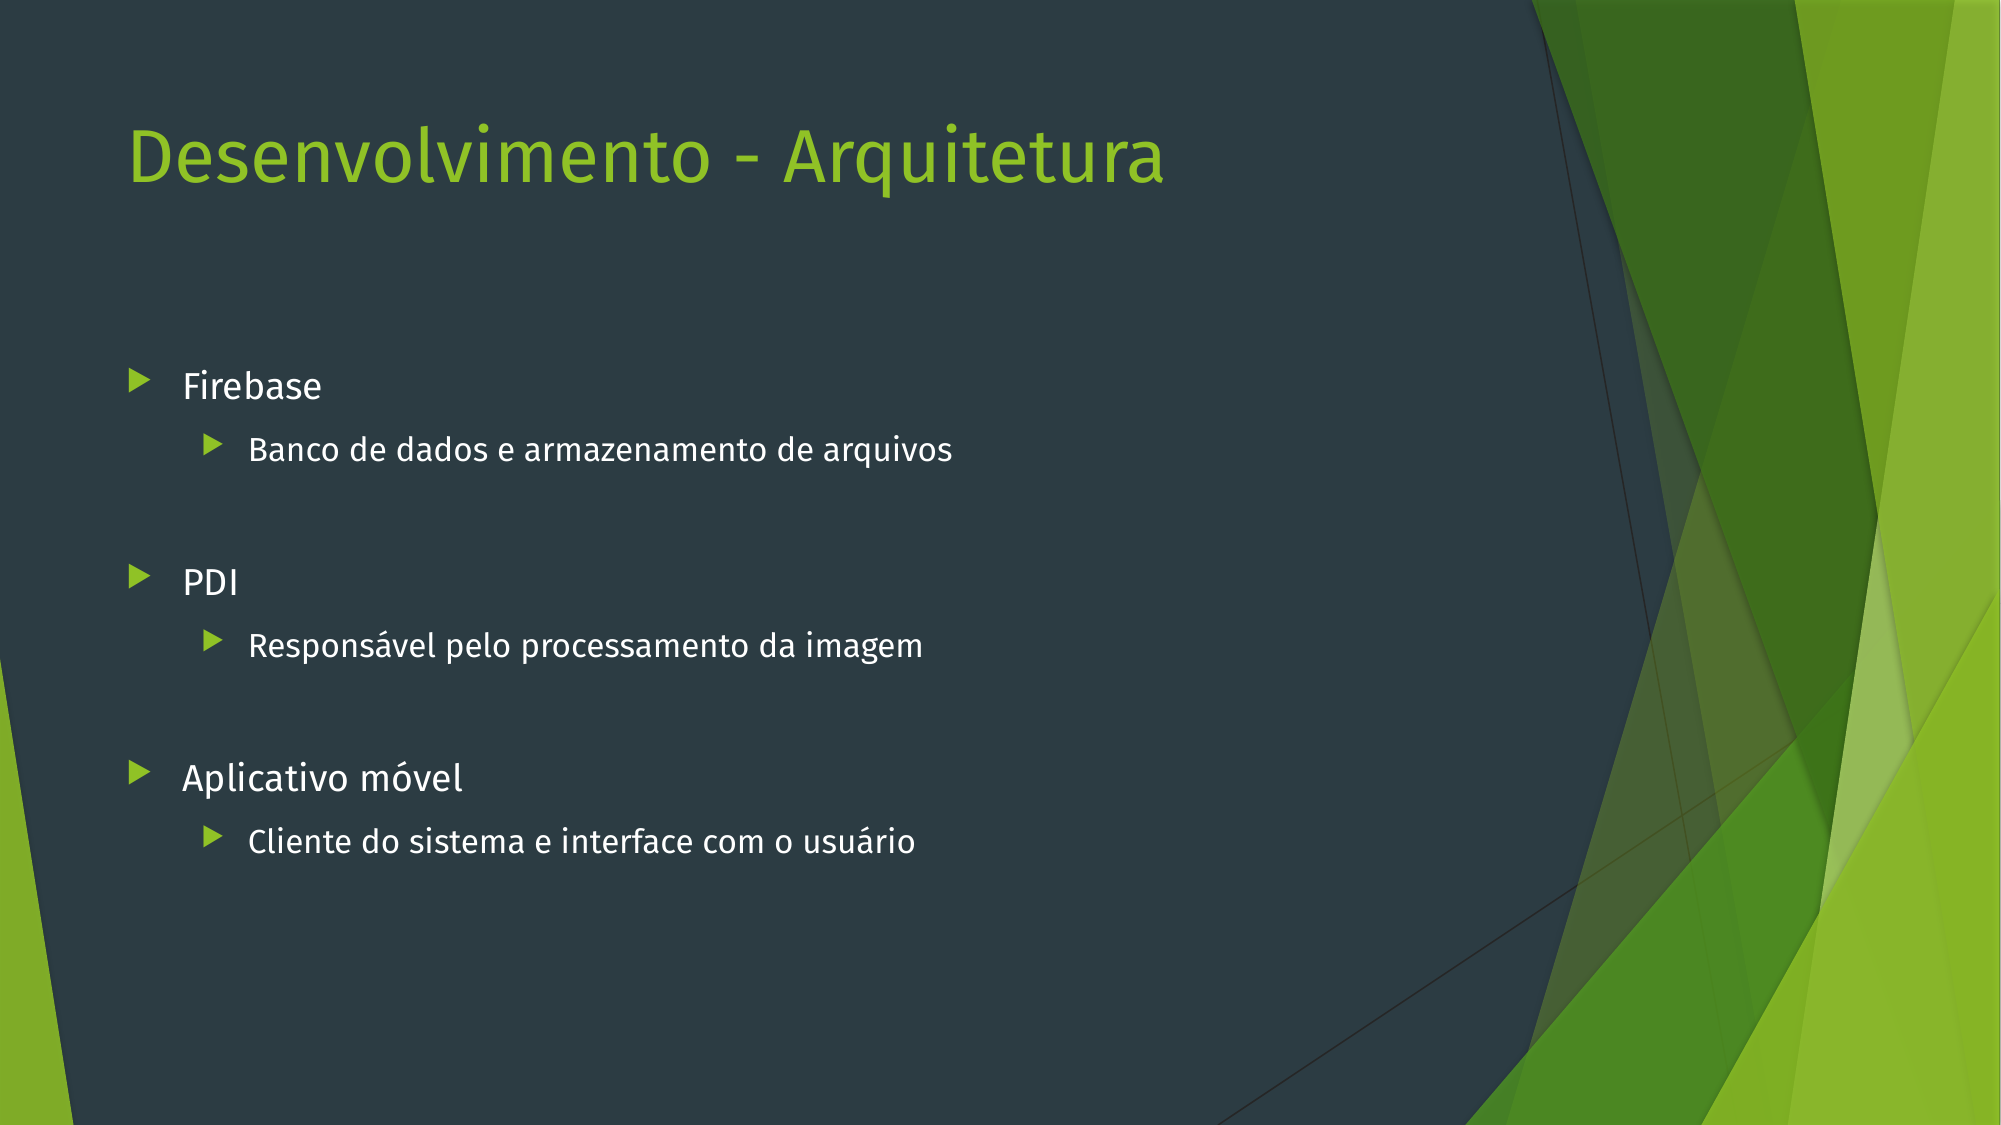

# Desenvolvimento - Arquitetura
Firebase
Banco de dados e armazenamento de arquivos

PDI
Responsável pelo processamento da imagem

Aplicativo móvel
Cliente do sistema e interface com o usuário